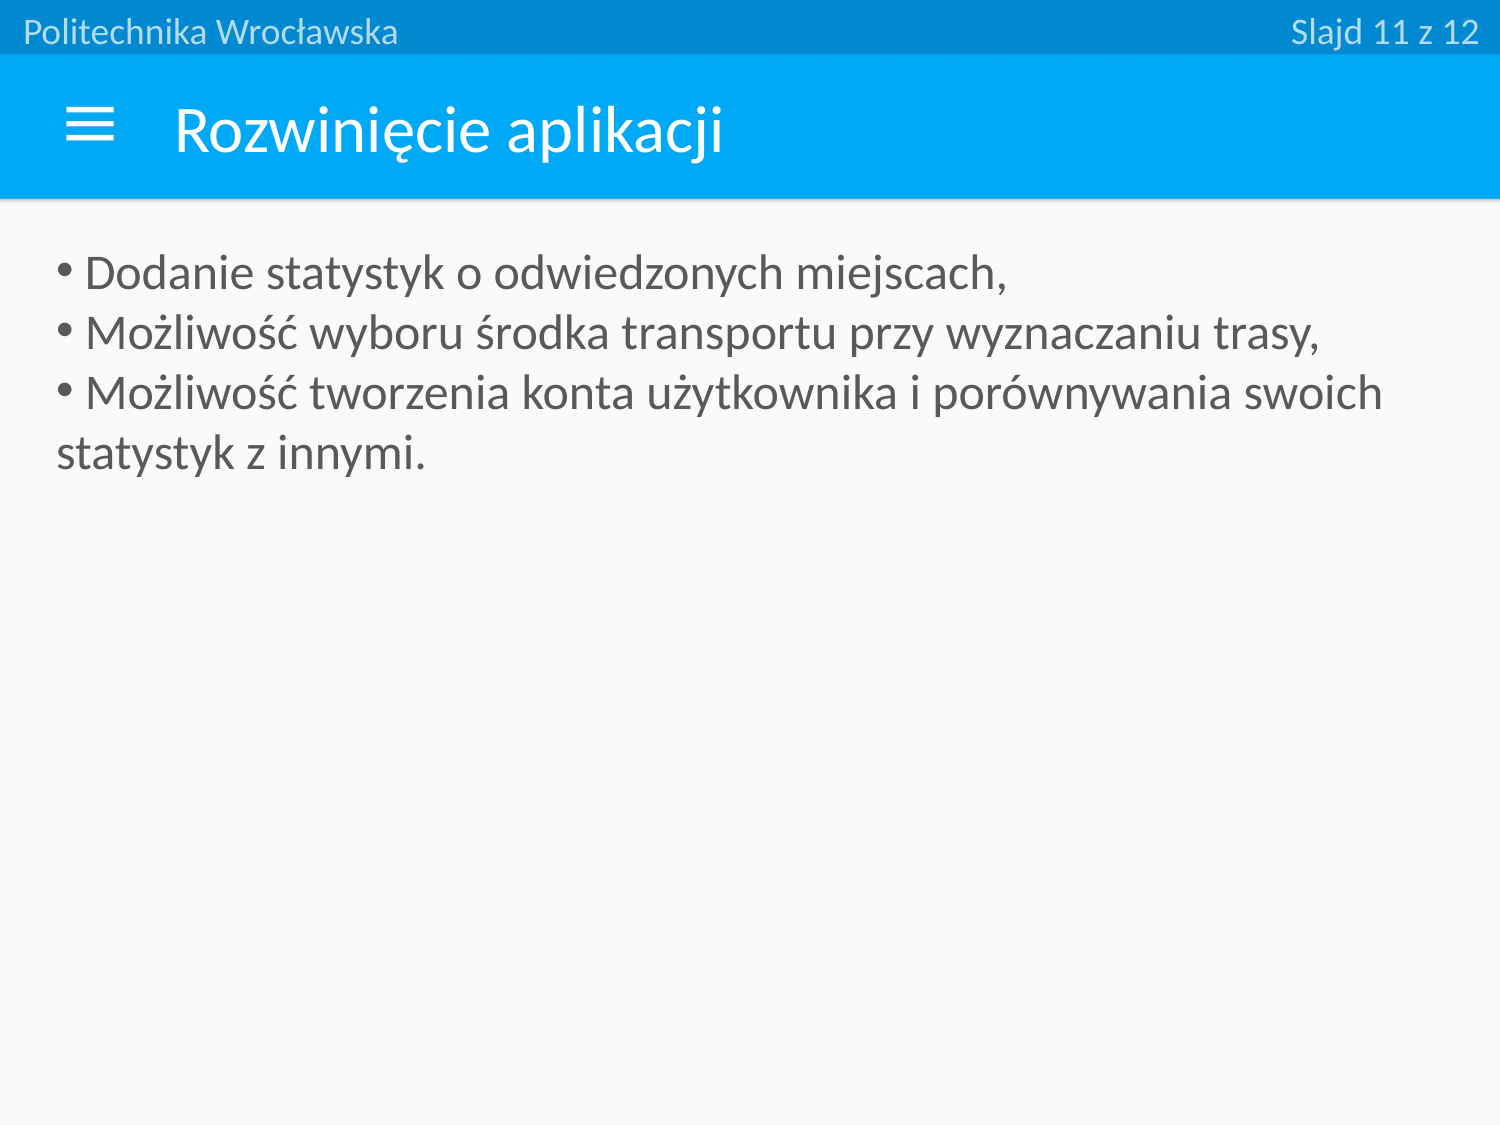

Politechnika Wrocławska						         Slajd 11 z 12
Rozwinięcie aplikacji
 Dodanie statystyk o odwiedzonych miejscach,
 Możliwość wyboru środka transportu przy wyznaczaniu trasy,
 Możliwość tworzenia konta użytkownika i porównywania swoich statystyk z innymi.